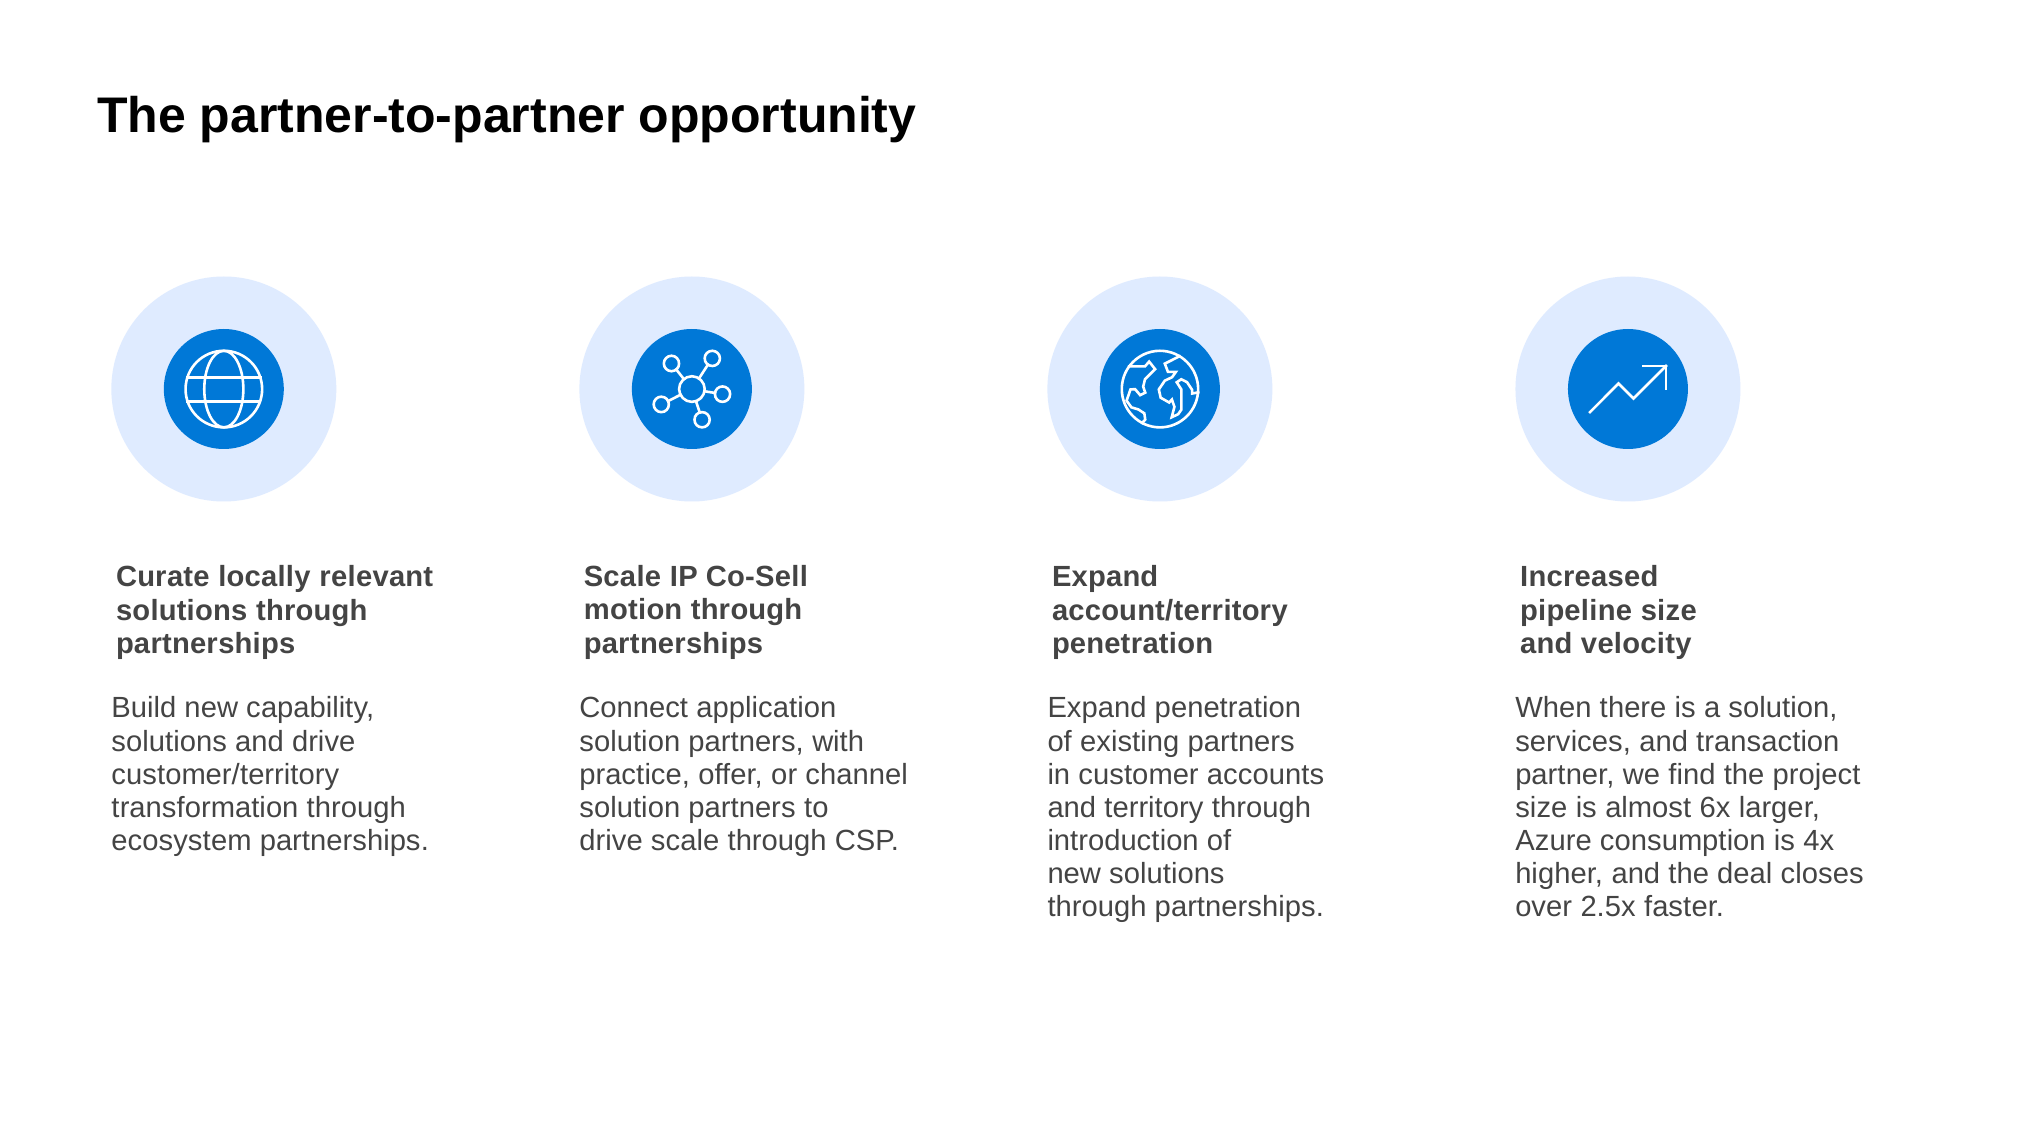

# The partner-to-partner opportunity

Curate locally relevant solutions through partnerships
Expand
account/territory penetration
Increased
pipeline size
and velocity
Scale IP Co-Sell
motion through partnerships
Build new capability, solutions and drive customer/territory transformation through ecosystem partnerships.
Connect application solution partners, with practice, offer, or channel solution partners to
drive scale through CSP.
Expand penetration
of existing partners
in customer accounts
and territory through
introduction of
new solutions
through partnerships.
When there is a solution, services, and transaction partner, we find the project size is almost 6x larger, Azure consumption is 4x higher, and the deal closes over 2.5x faster.
9